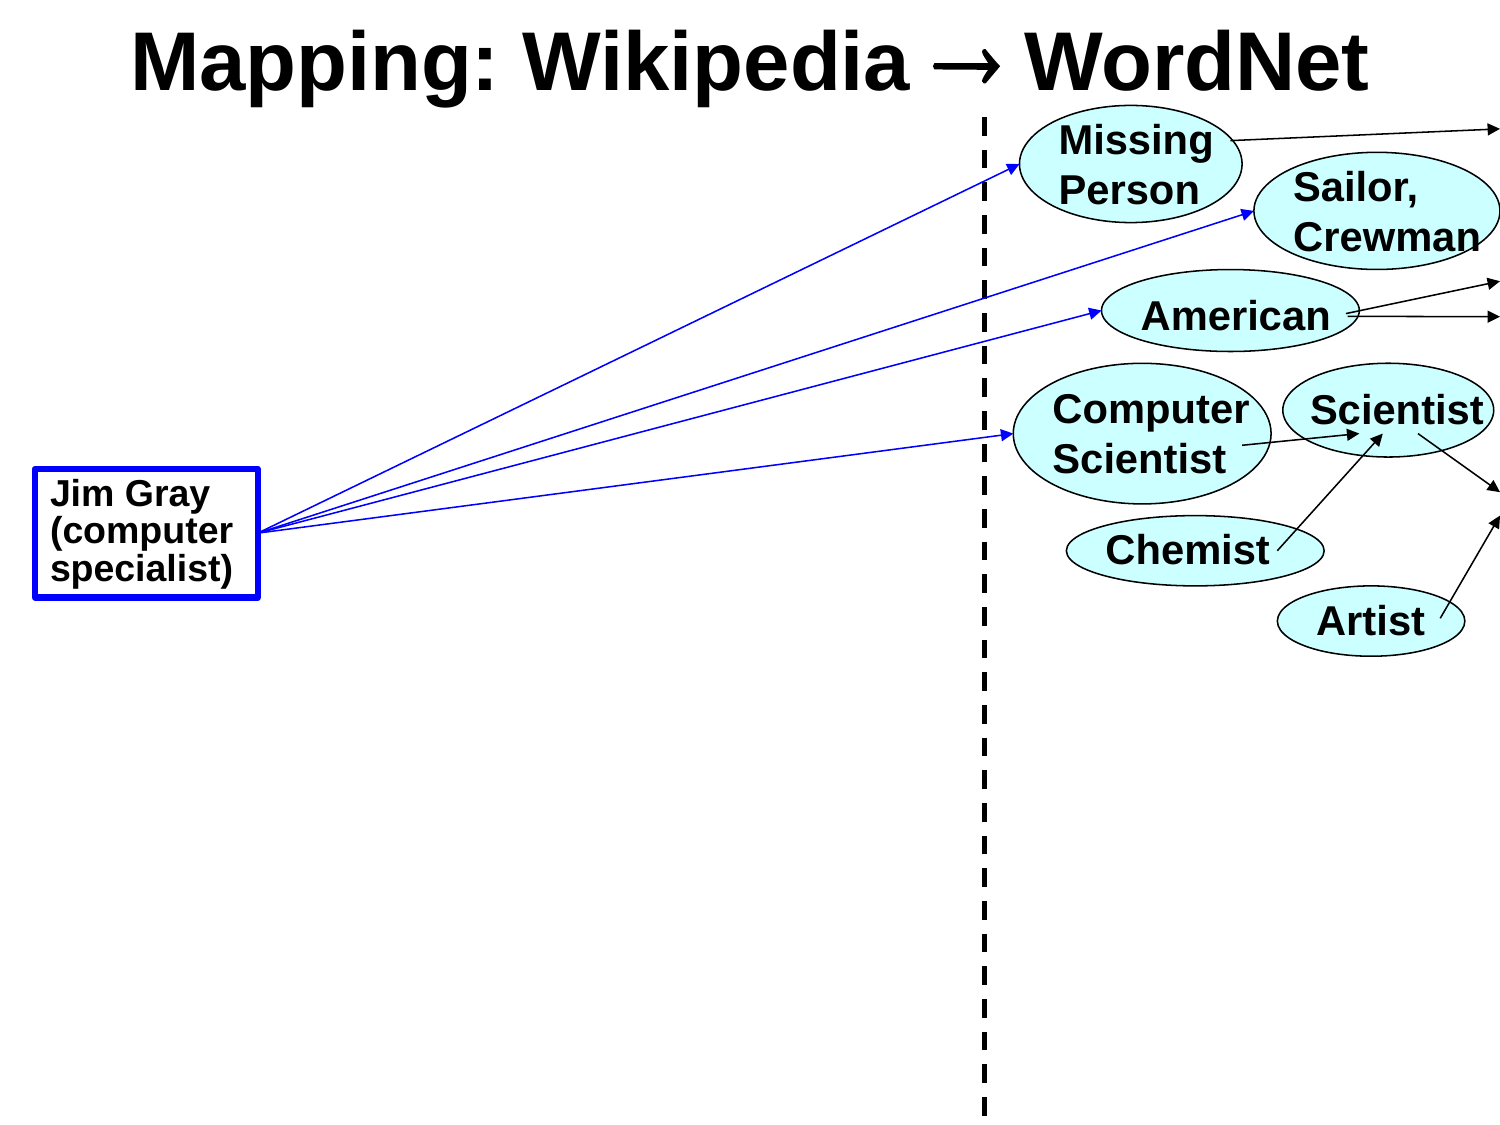

# Mapping: Wikipedia → WordNet

Missing
Person

Sailor,
Crewman

American

Computer
Scientist
Scientist
Jim Gray
(computer specialist)

Chemist

Artist